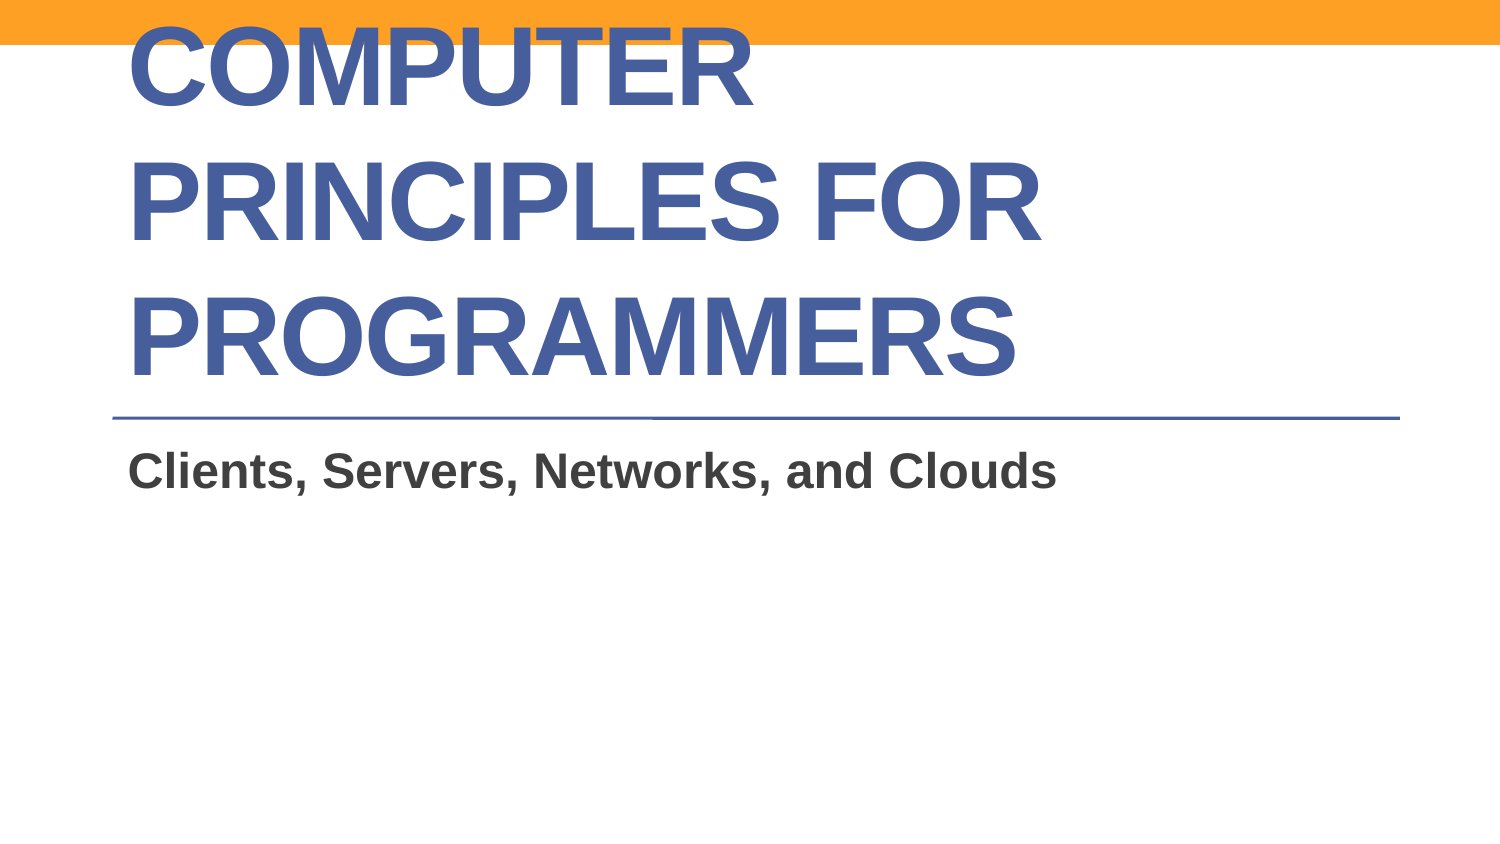

# Computer Principles for Programmers
Clients, Servers, Networks, and Clouds